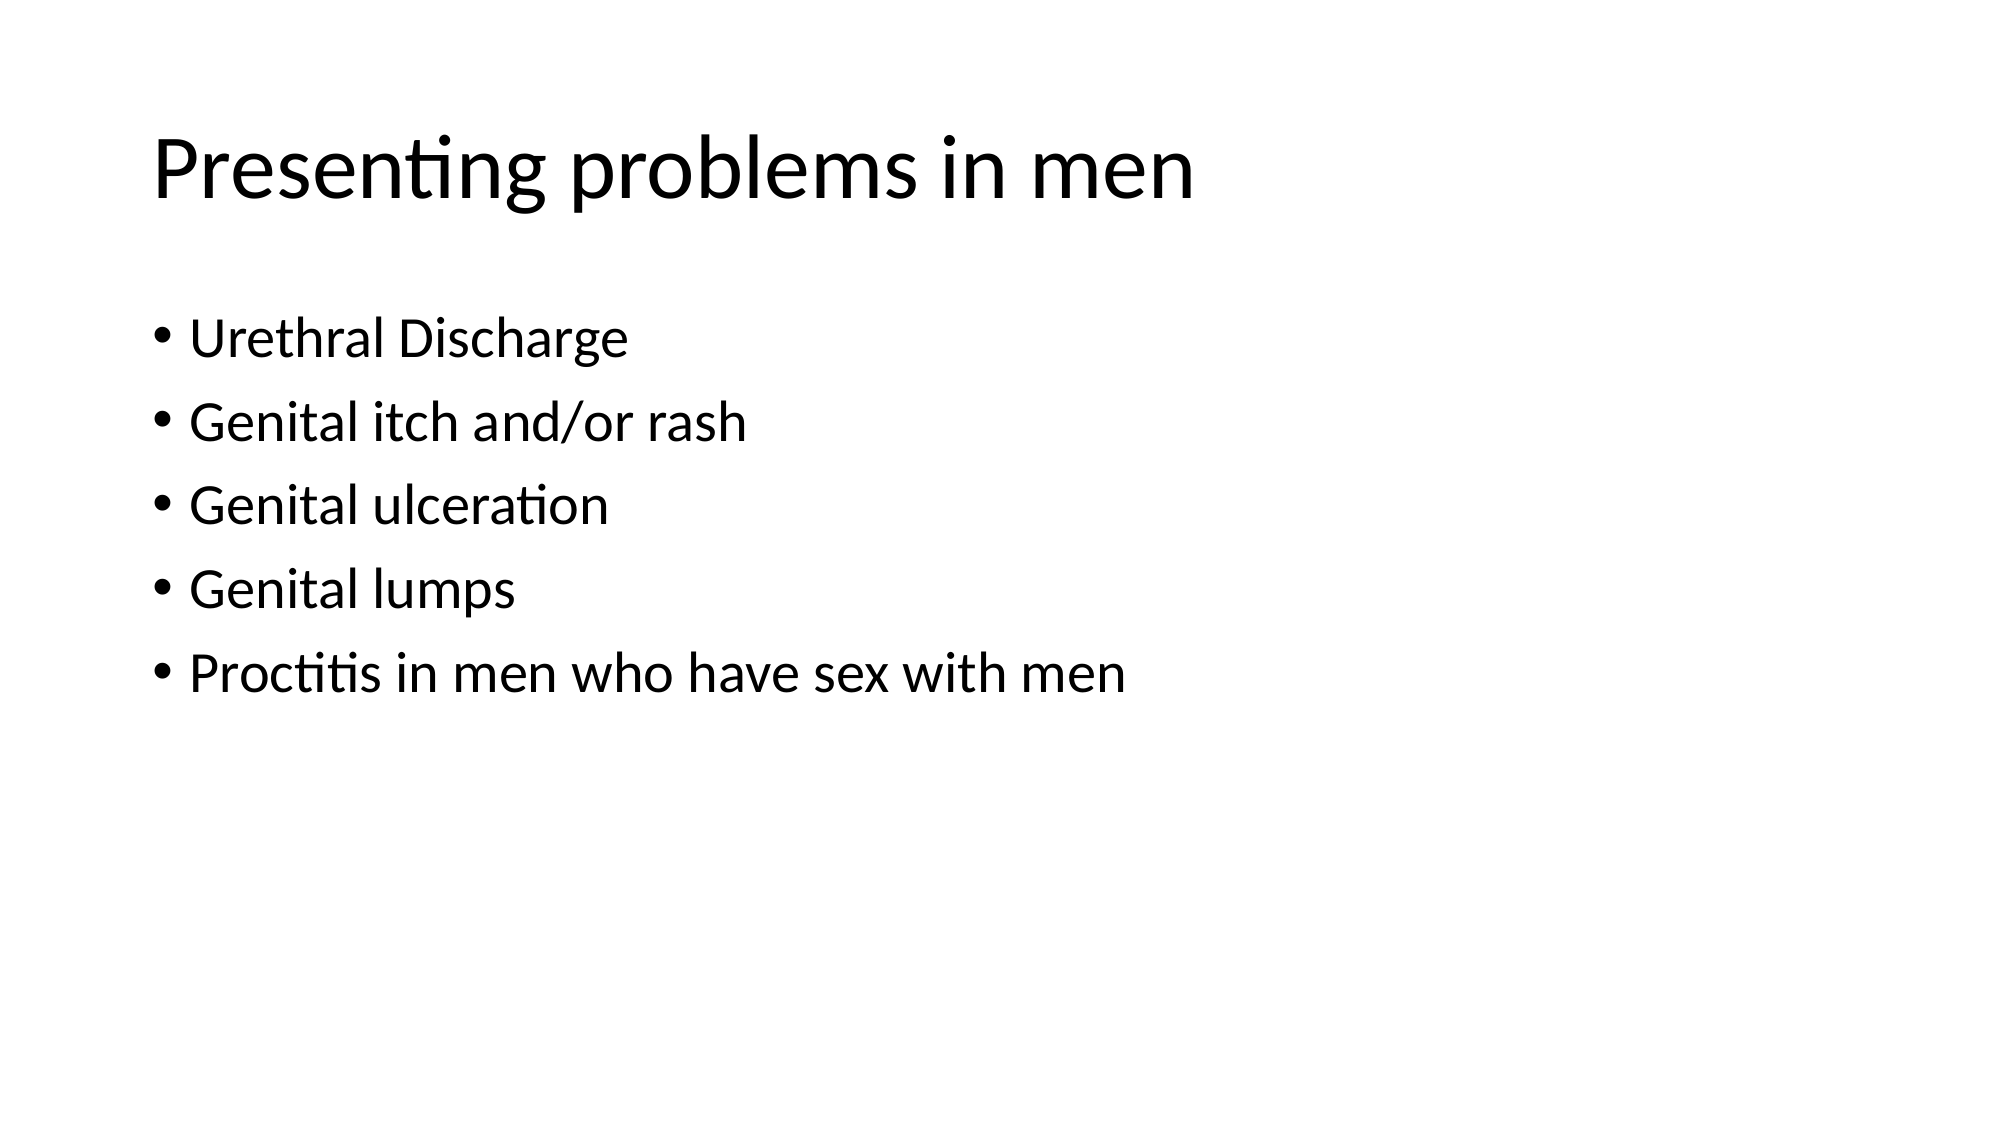

# Presenting problems in men
Urethral Discharge
Genital itch and/or rash
Genital ulceration
Genital lumps
Proctitis in men who have sex with men